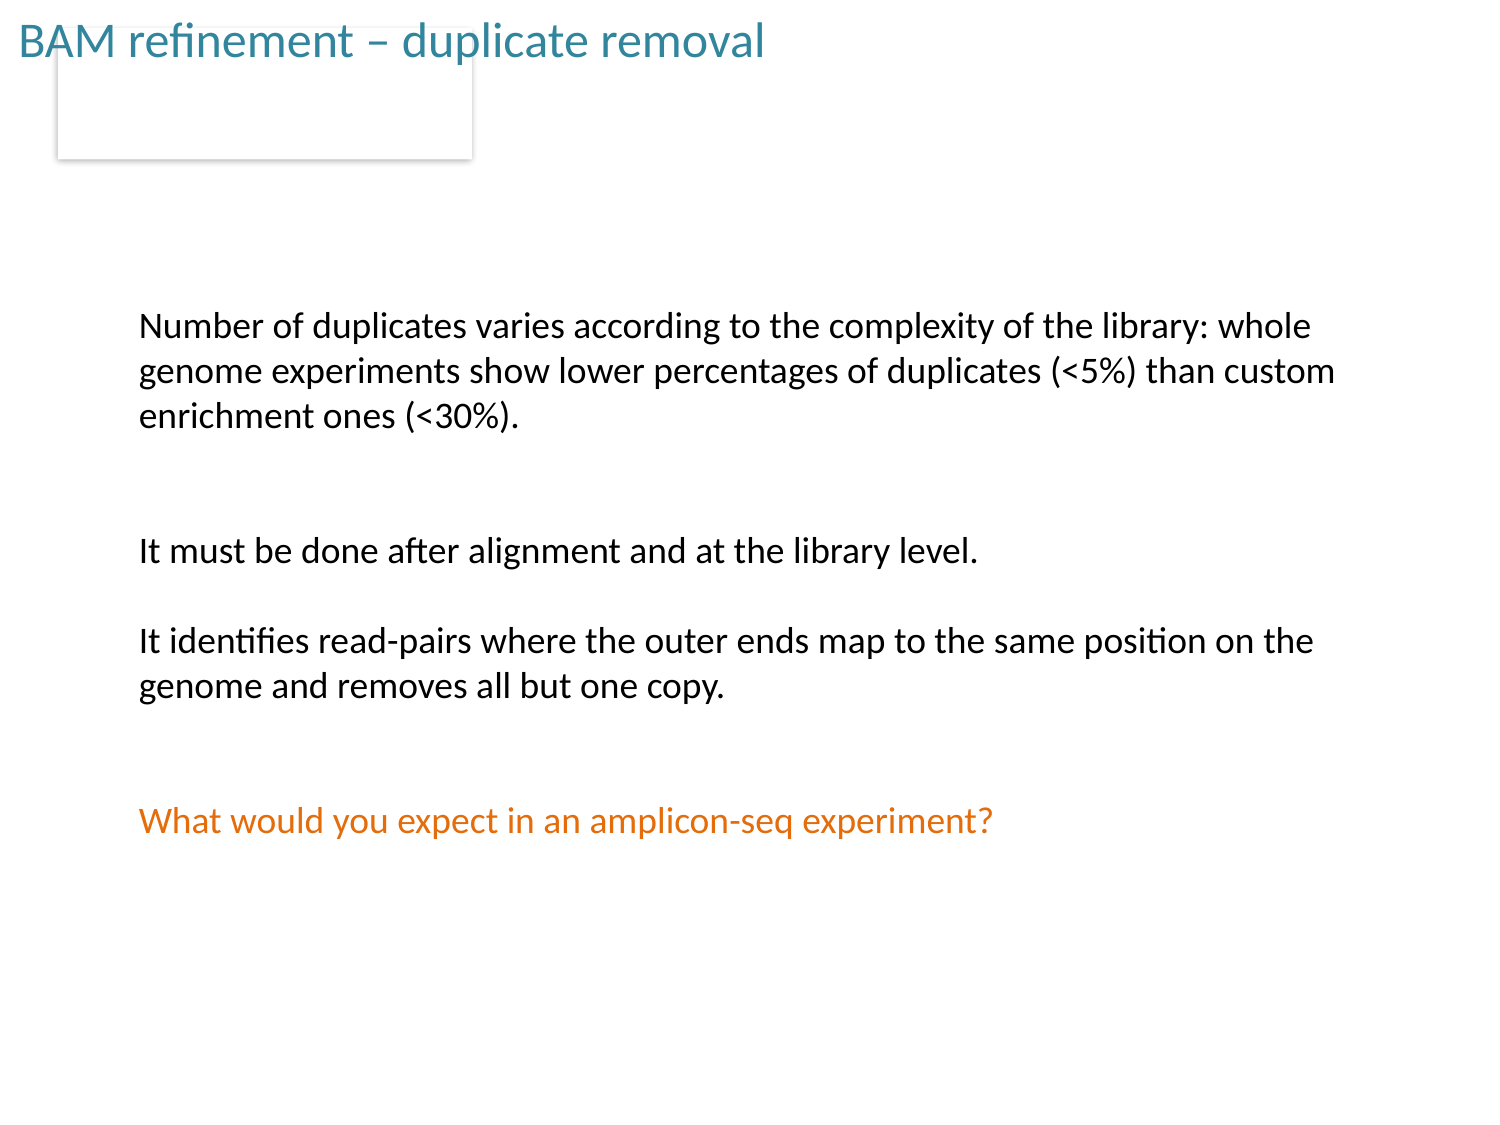

BAM refinement – duplicate removal

Number of duplicates varies according to the complexity of the library: whole genome experiments show lower percentages of duplicates (<5%) than custom enrichment ones (<30%).

It must be done after alignment and at the library level.

It identifies read-pairs where the outer ends map to the same position on the genome and removes all but one copy.

What would you expect in an amplicon-seq experiment?